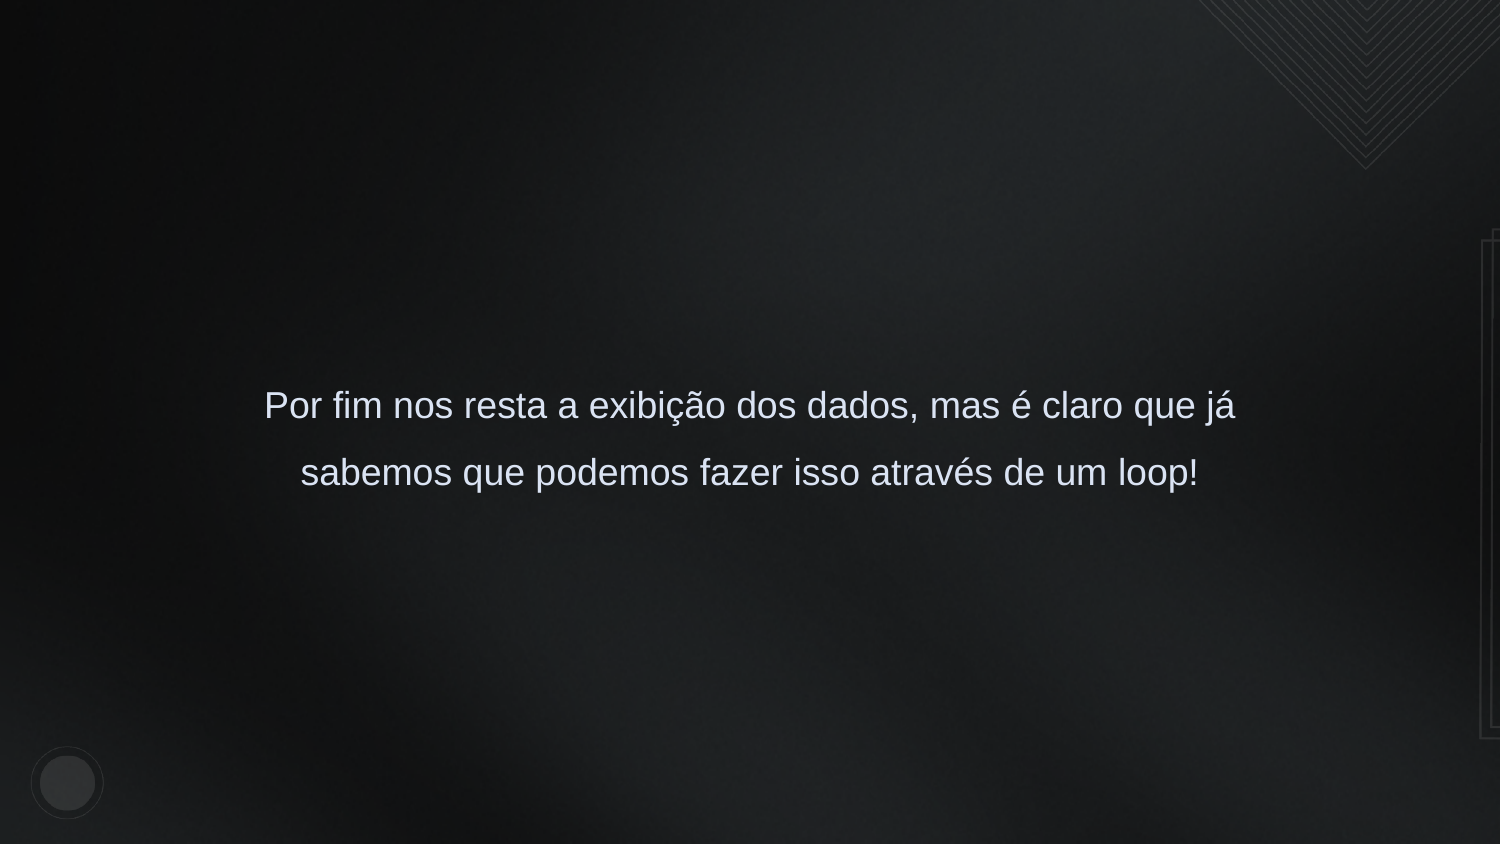

Por fim nos resta a exibição dos dados, mas é claro que já sabemos que podemos fazer isso através de um loop!